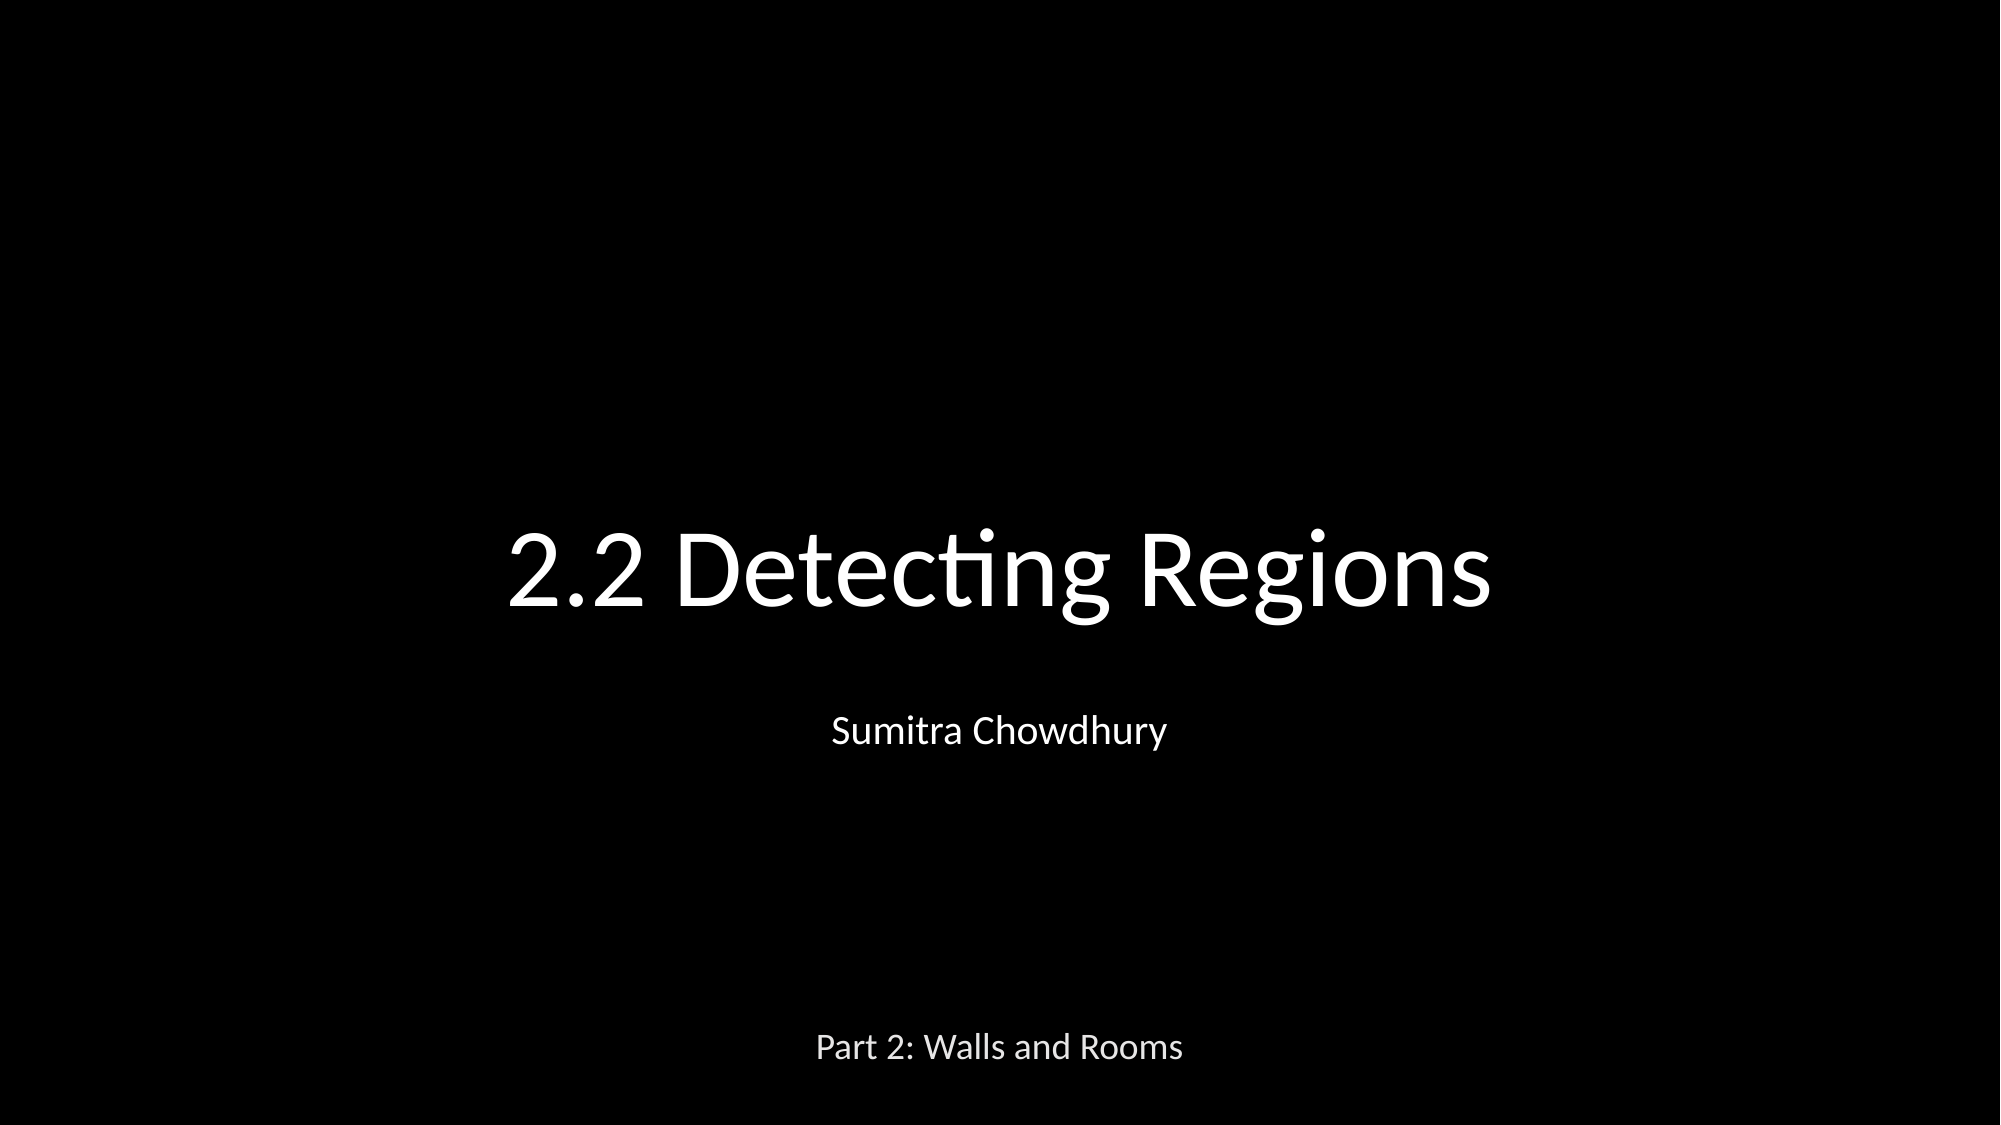

2.2 Detecting Regions
Sumitra Chowdhury
Part 2: Walls and Rooms